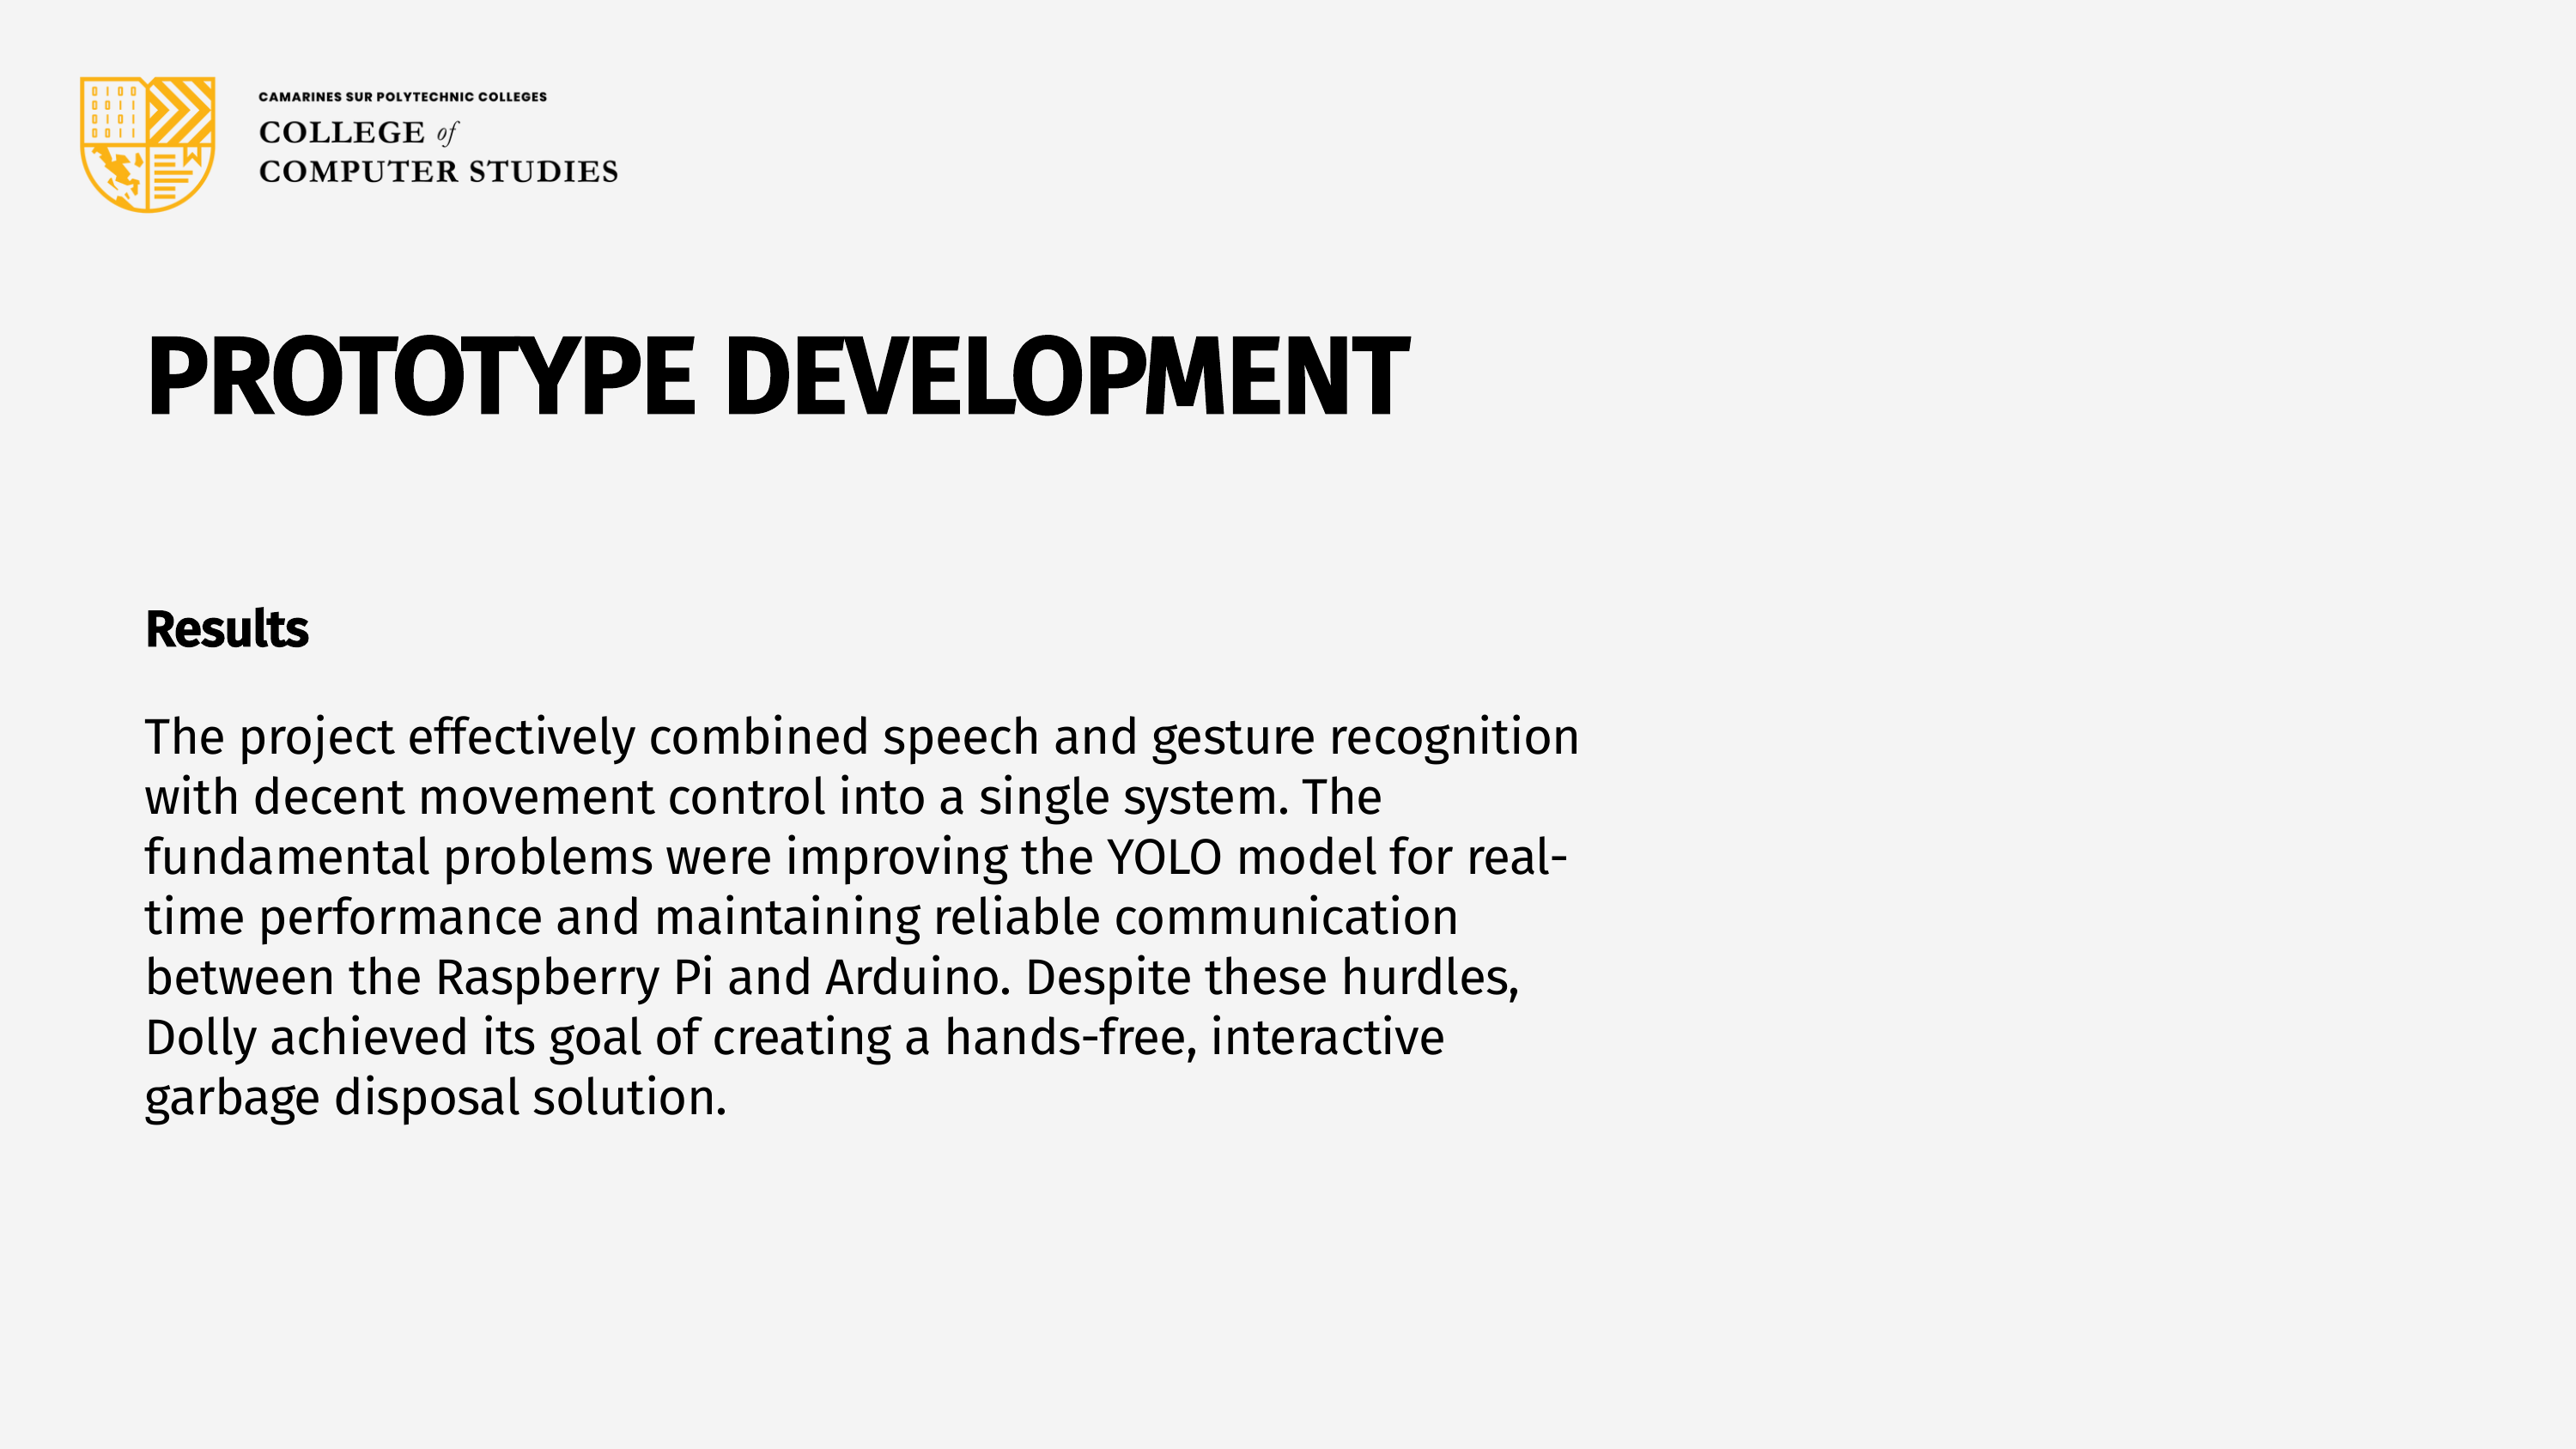

PROTOTYPE DEVELOPMENT
Results
The project effectively combined speech and gesture recognition with decent movement control into a single system. The fundamental problems were improving the YOLO model for real-time performance and maintaining reliable communication between the Raspberry Pi and Arduino. Despite these hurdles, Dolly achieved its goal of creating a hands-free, interactive garbage disposal solution.